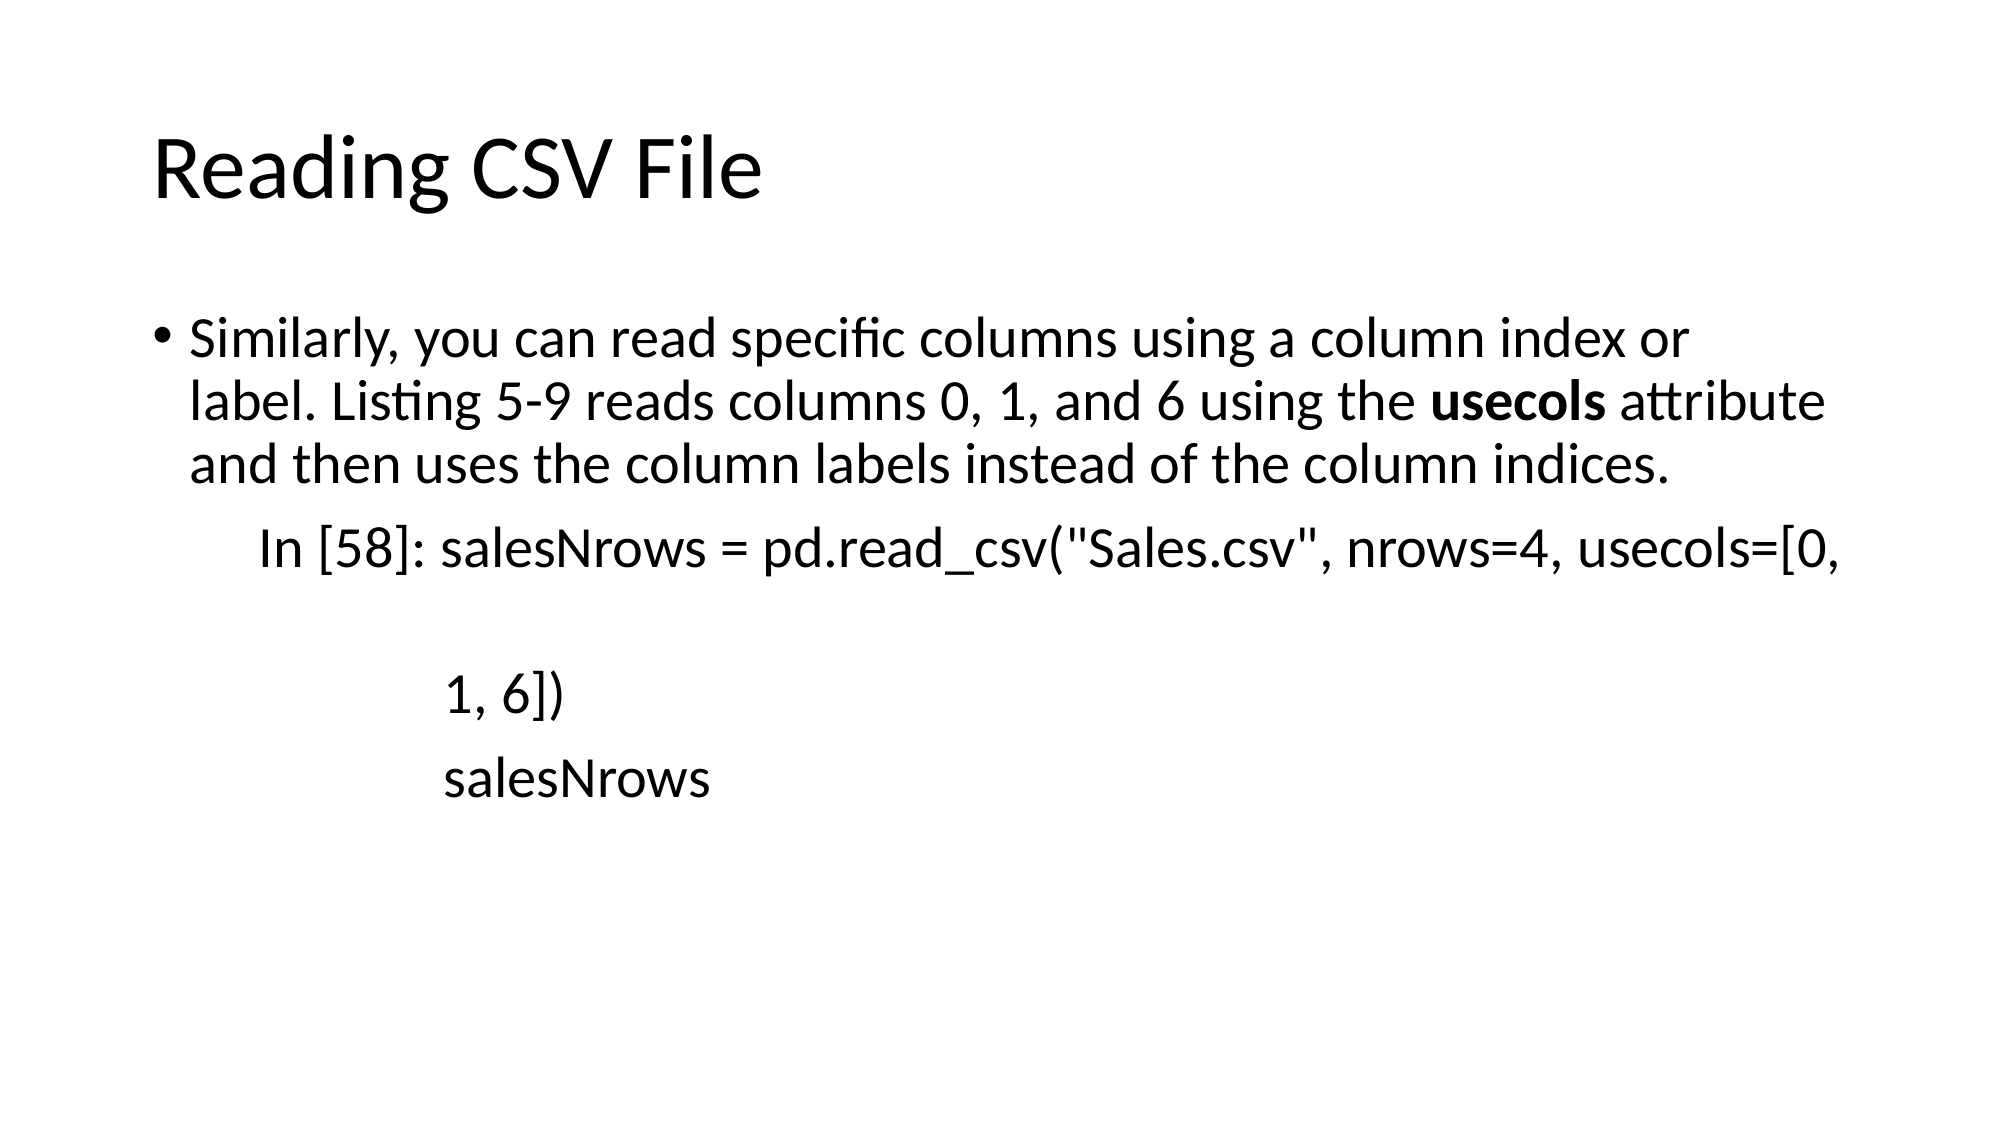

# Reading CSV File
Similarly, you can read specific columns using a column index or label. Listing 5-9 reads columns 0, 1, and 6 using the usecols attribute and then uses the column labels instead of the column indices.
        In [58]: salesNrows = pd.read_csv("Sales.csv", nrows=4, usecols=[0,
                      1, 6])
                      salesNrows